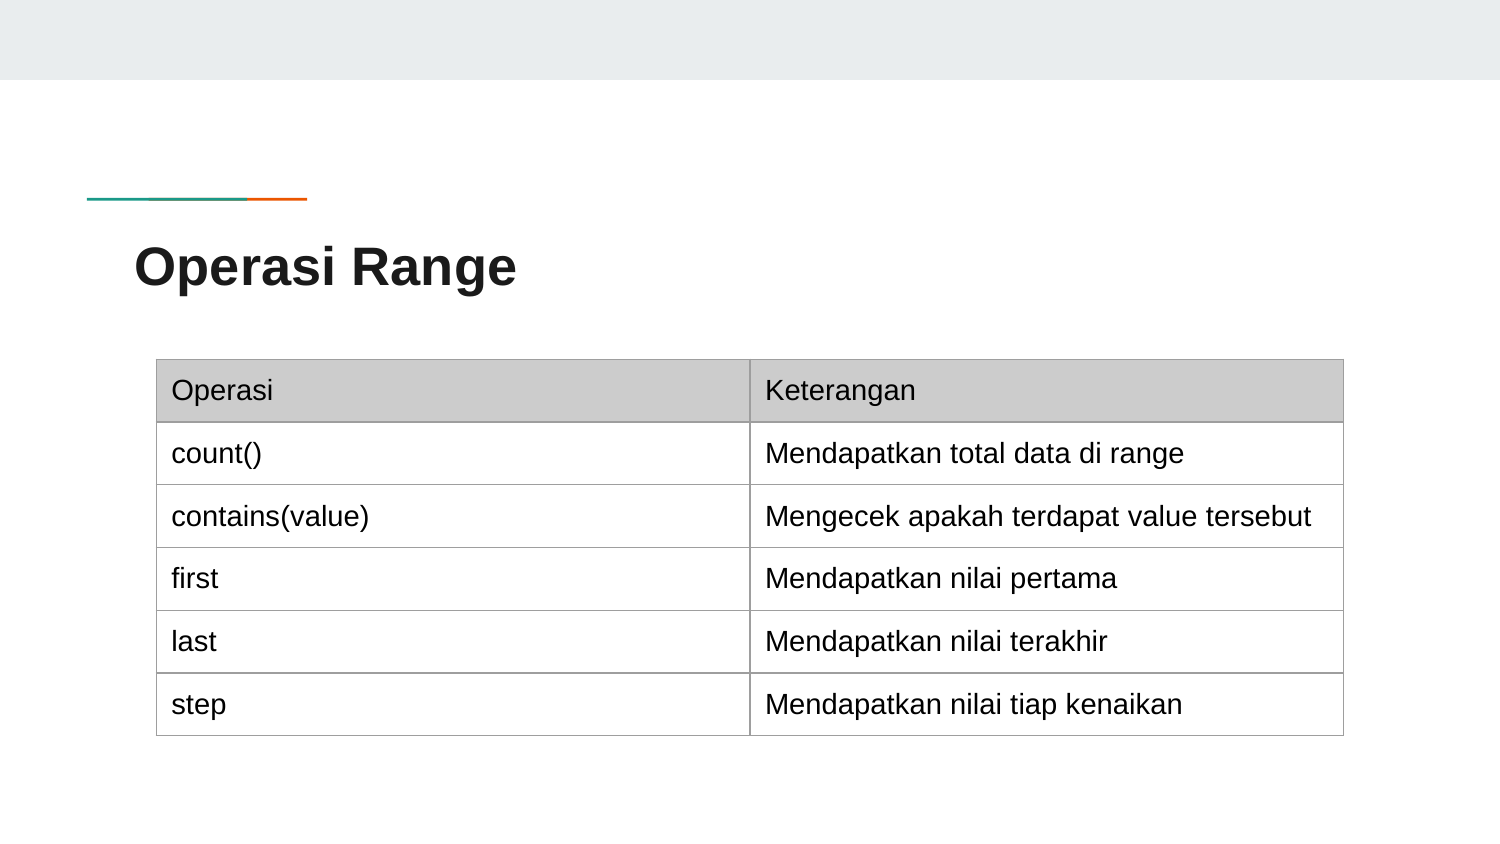

# Operasi Range
| Operasi | Keterangan |
| --- | --- |
| count() | Mendapatkan total data di range |
| contains(value) | Mengecek apakah terdapat value tersebut |
| first | Mendapatkan nilai pertama |
| last | Mendapatkan nilai terakhir |
| step | Mendapatkan nilai tiap kenaikan |